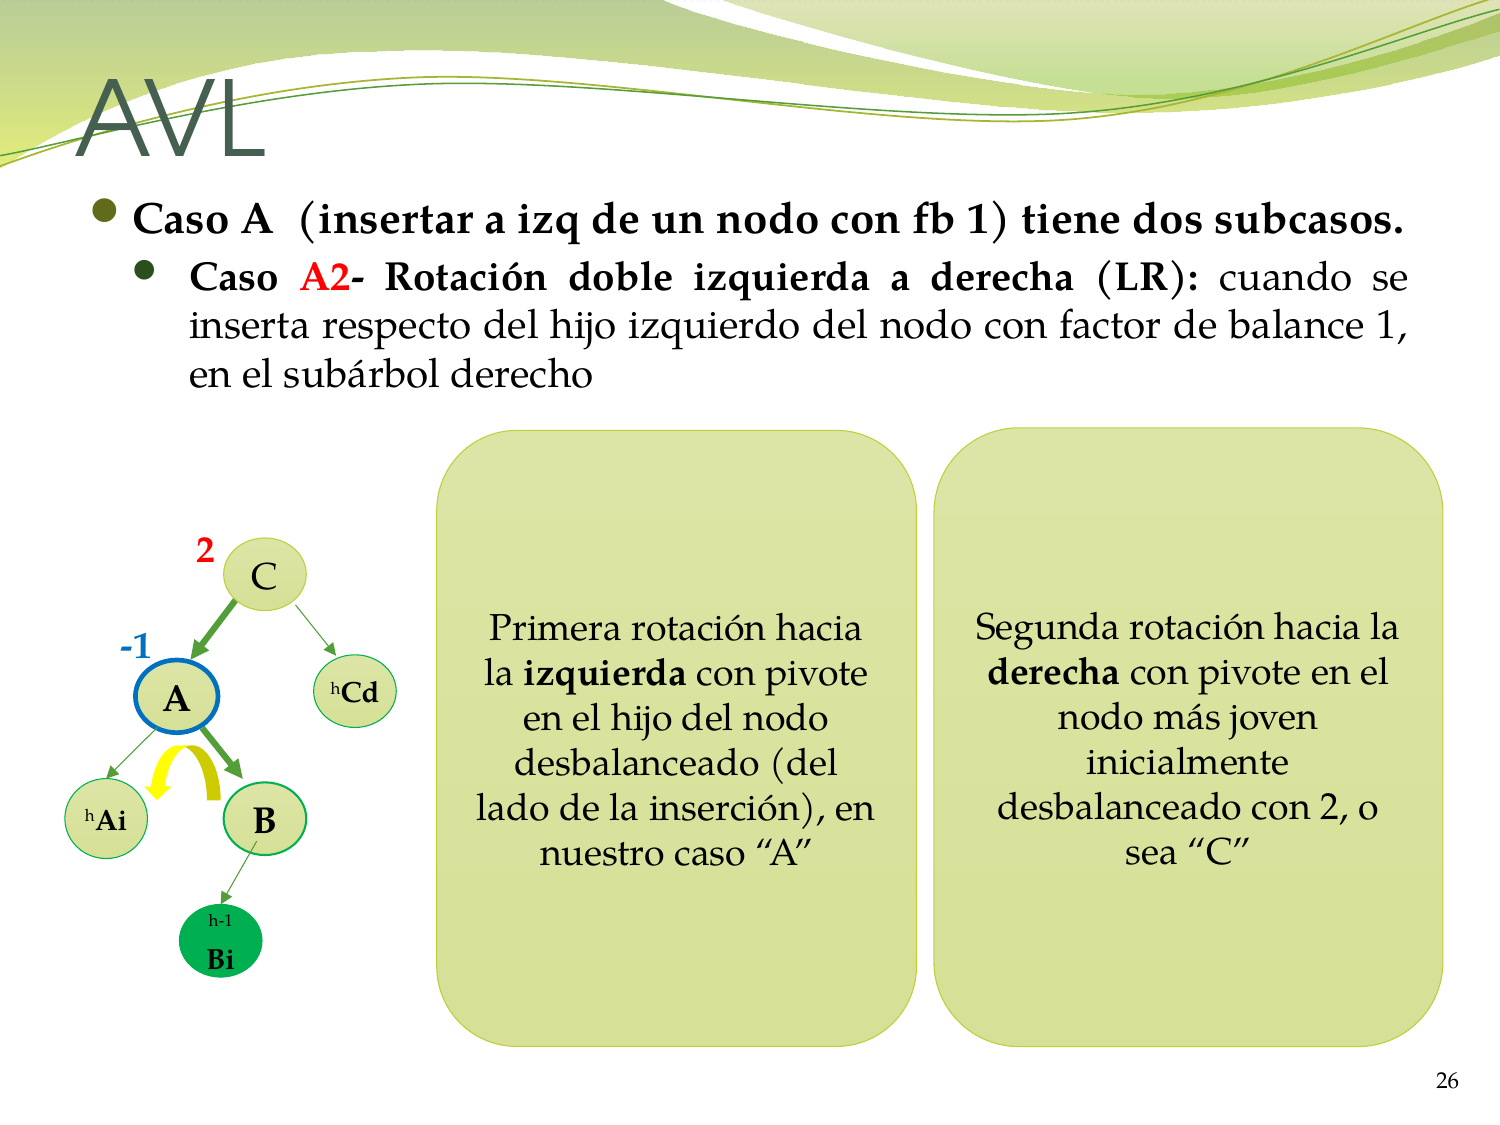

# AVL
Caso A  (insertar a izq de un nodo con fb 1) tiene dos subcasos.
Caso A2- Rotación doble izquierda a derecha (LR): cuando se inserta respecto del hijo izquierdo del nodo con factor de balance 1, en el subárbol derecho

Segunda rotación hacia la derecha con pivote en el nodo más joven inicialmente desbalanceado con 2, o sea “C”
Primera rotación hacia la izquierda con pivote en el hijo del nodo desbalanceado (del lado de la inserción), en nuestro caso “A”
Rotación simple R con pivote en C
Rotación simple L con pivote en A
0
2
B
2
C
C
0

1
-1
1
hCd
B
hCd
A
A
C
1

hCd
A
hAi
hAi
B
h-1 Bi
hAi
h-1 Bi
h-1 Bi
26